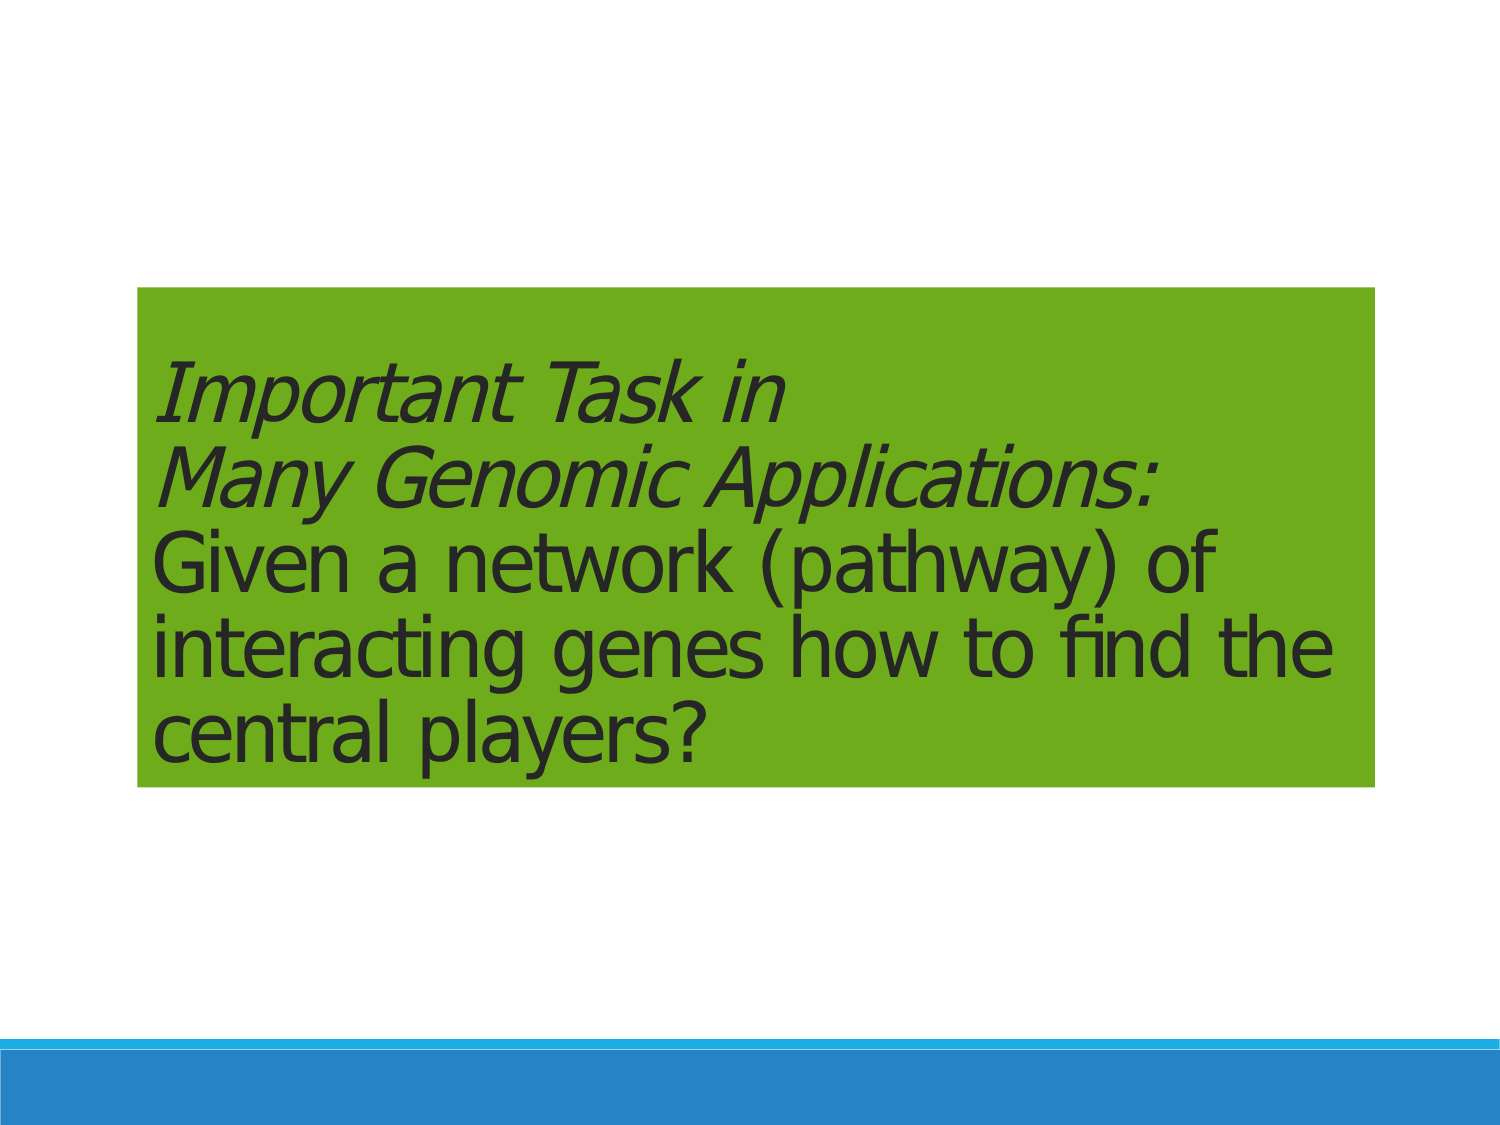

# Important Task in Many Genomic Applications: Given a network (pathway) of interacting genes how to find the central players?